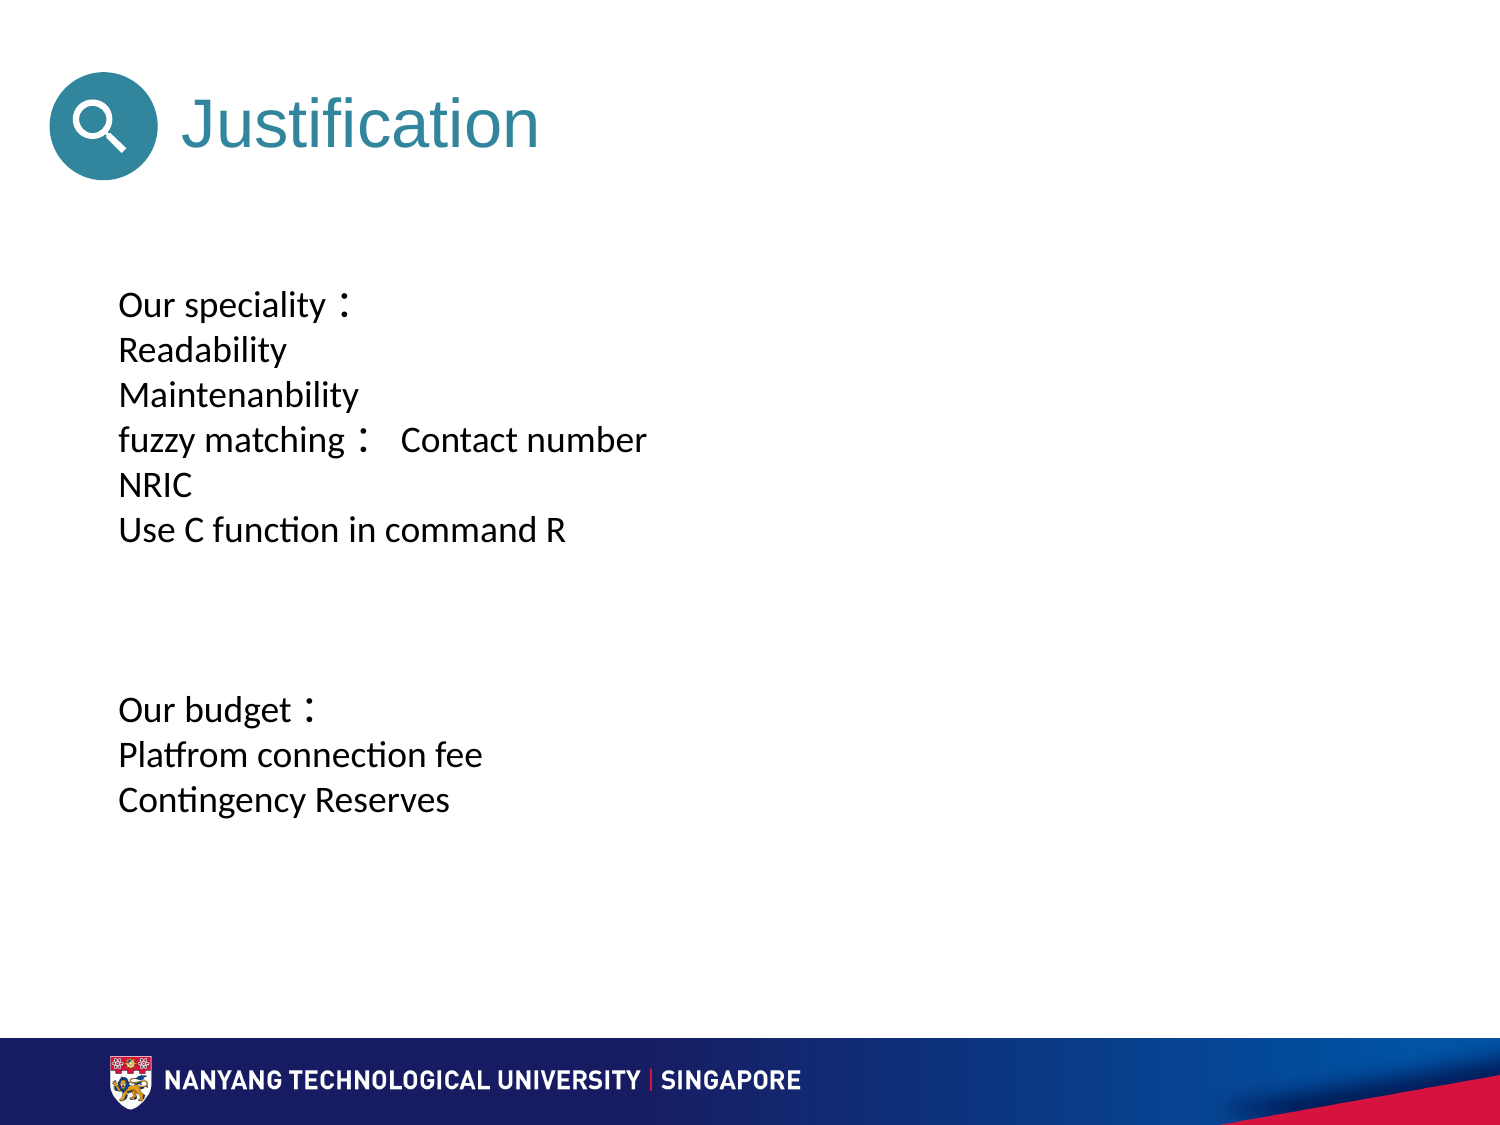

# Justification
6

Our speciality：
Readability
Maintenanbility
fuzzy matching：Contact number
NRIC
Use C function in command R

Our budget：
Platfrom connection fee
Contingency Reserves